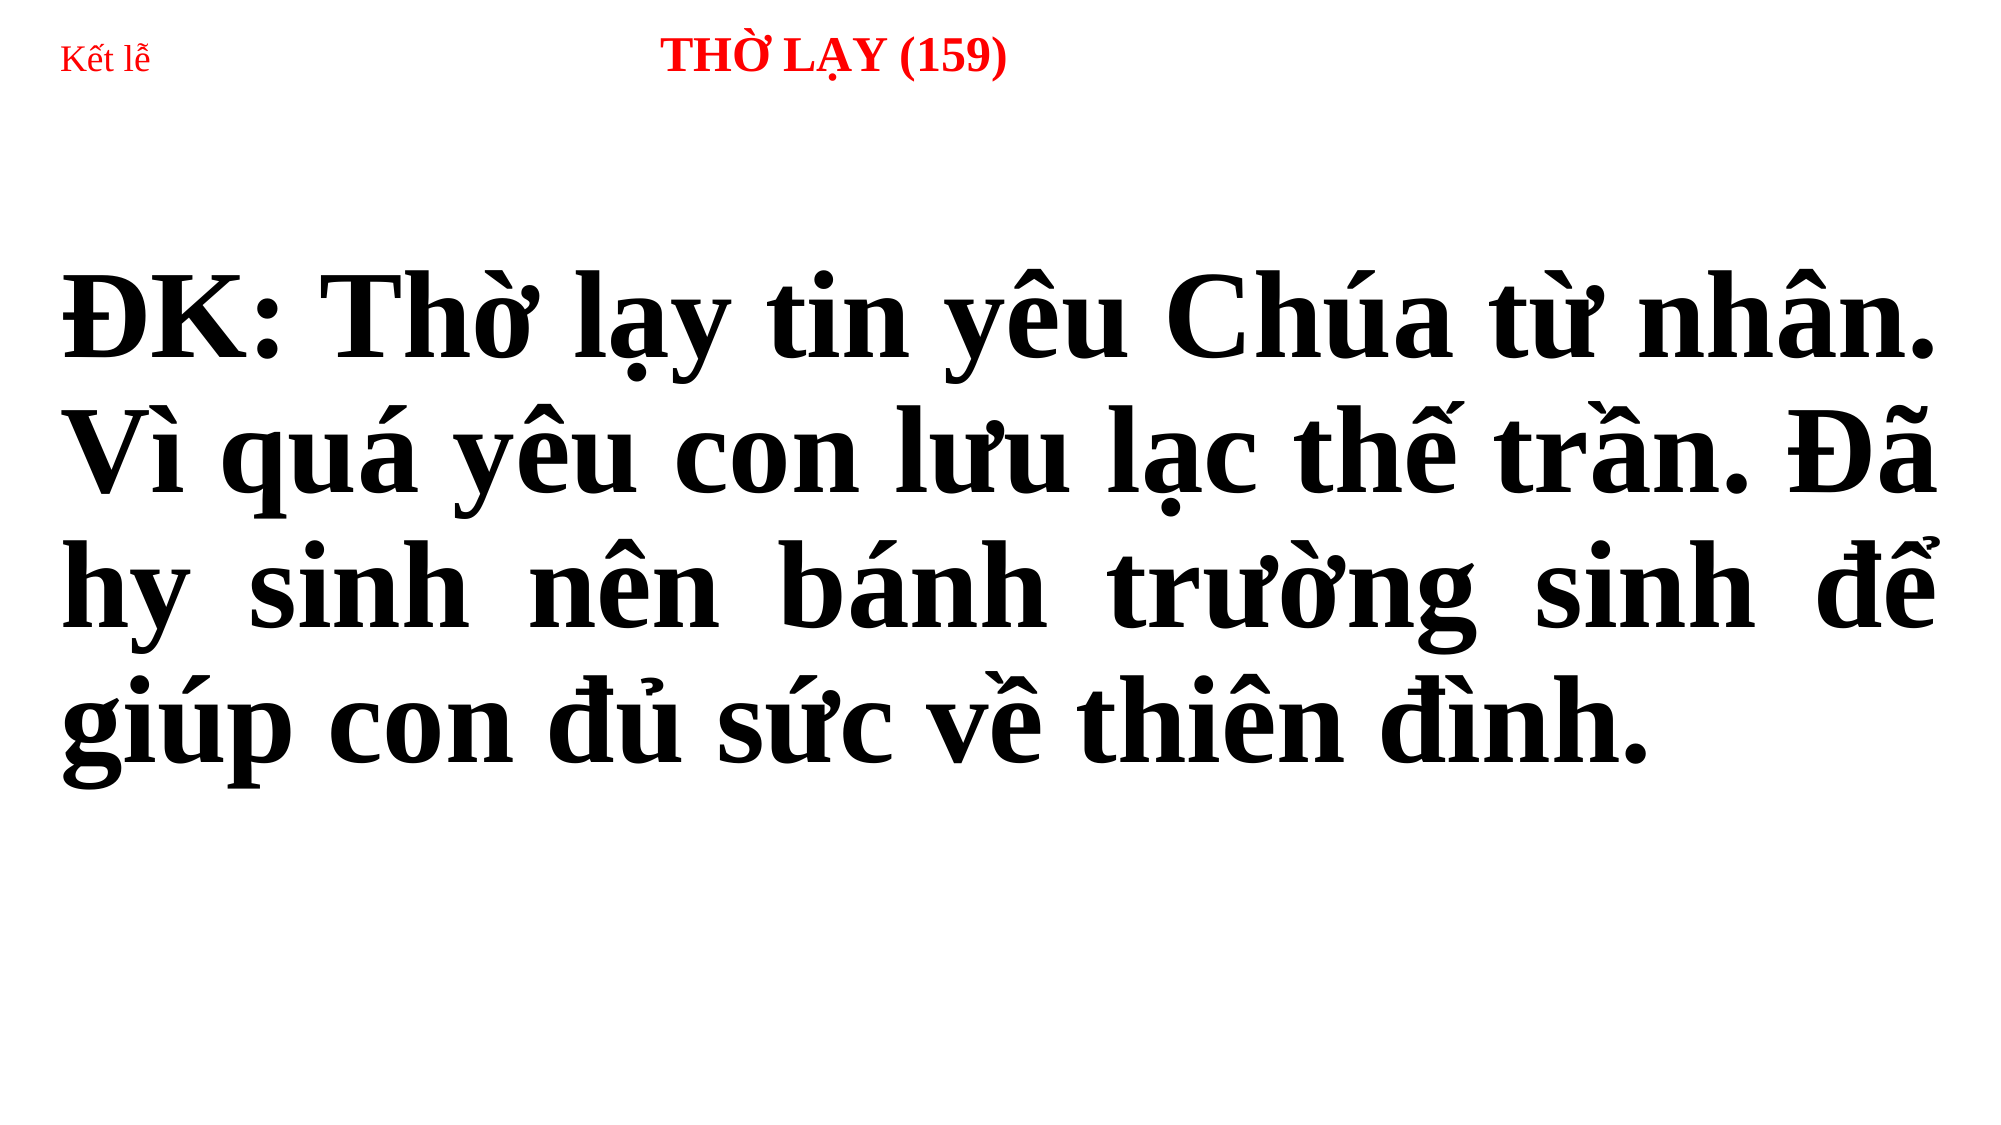

# Kết lễ                             	 	THỜ LẠY (159)
ĐK: Thờ lạy tin yêu Chúa từ nhân. Vì quá yêu con lưu lạc thế trần. Đã hy sinh nên bánh trường sinh để giúp con đủ sức về thiên đình.